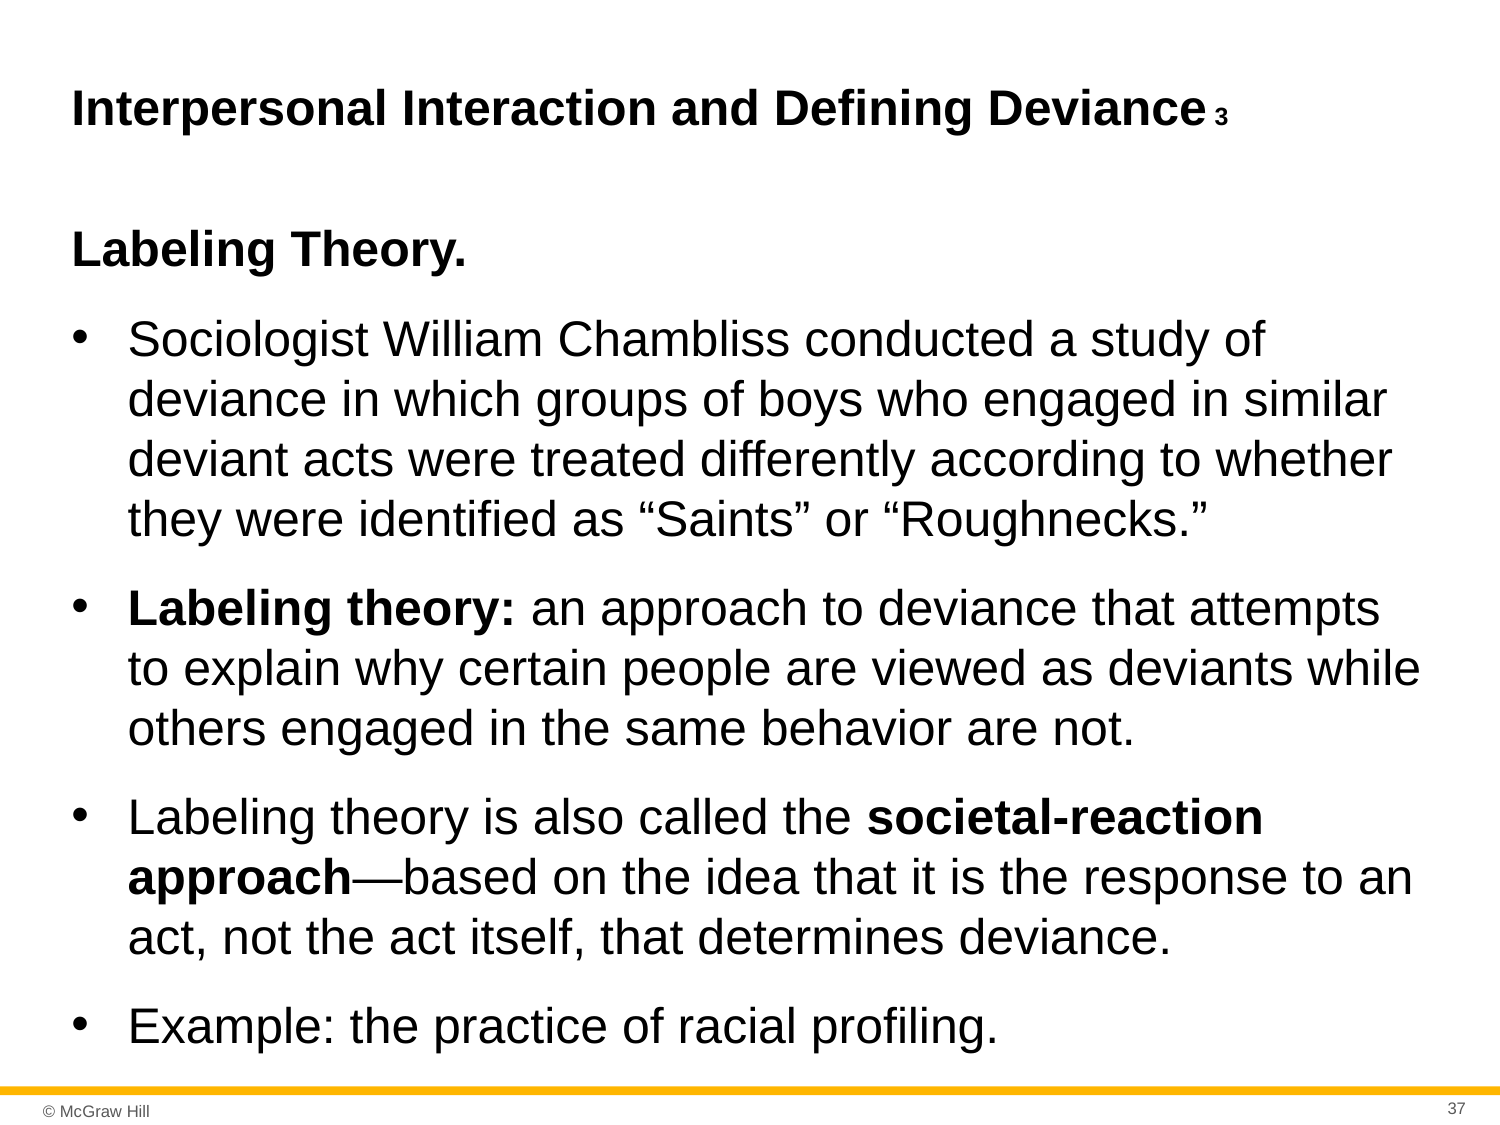

# Interpersonal Interaction and Defining Deviance 3
Labeling Theory.
Sociologist William Chambliss conducted a study of deviance in which groups of boys who engaged in similar deviant acts were treated differently according to whether they were identified as “Saints” or “Roughnecks.”
Labeling theory: an approach to deviance that attempts to explain why certain people are viewed as deviants while others engaged in the same behavior are not.
Labeling theory is also called the societal-reaction approach—based on the idea that it is the response to an act, not the act itself, that determines deviance.
Example: the practice of racial profiling.